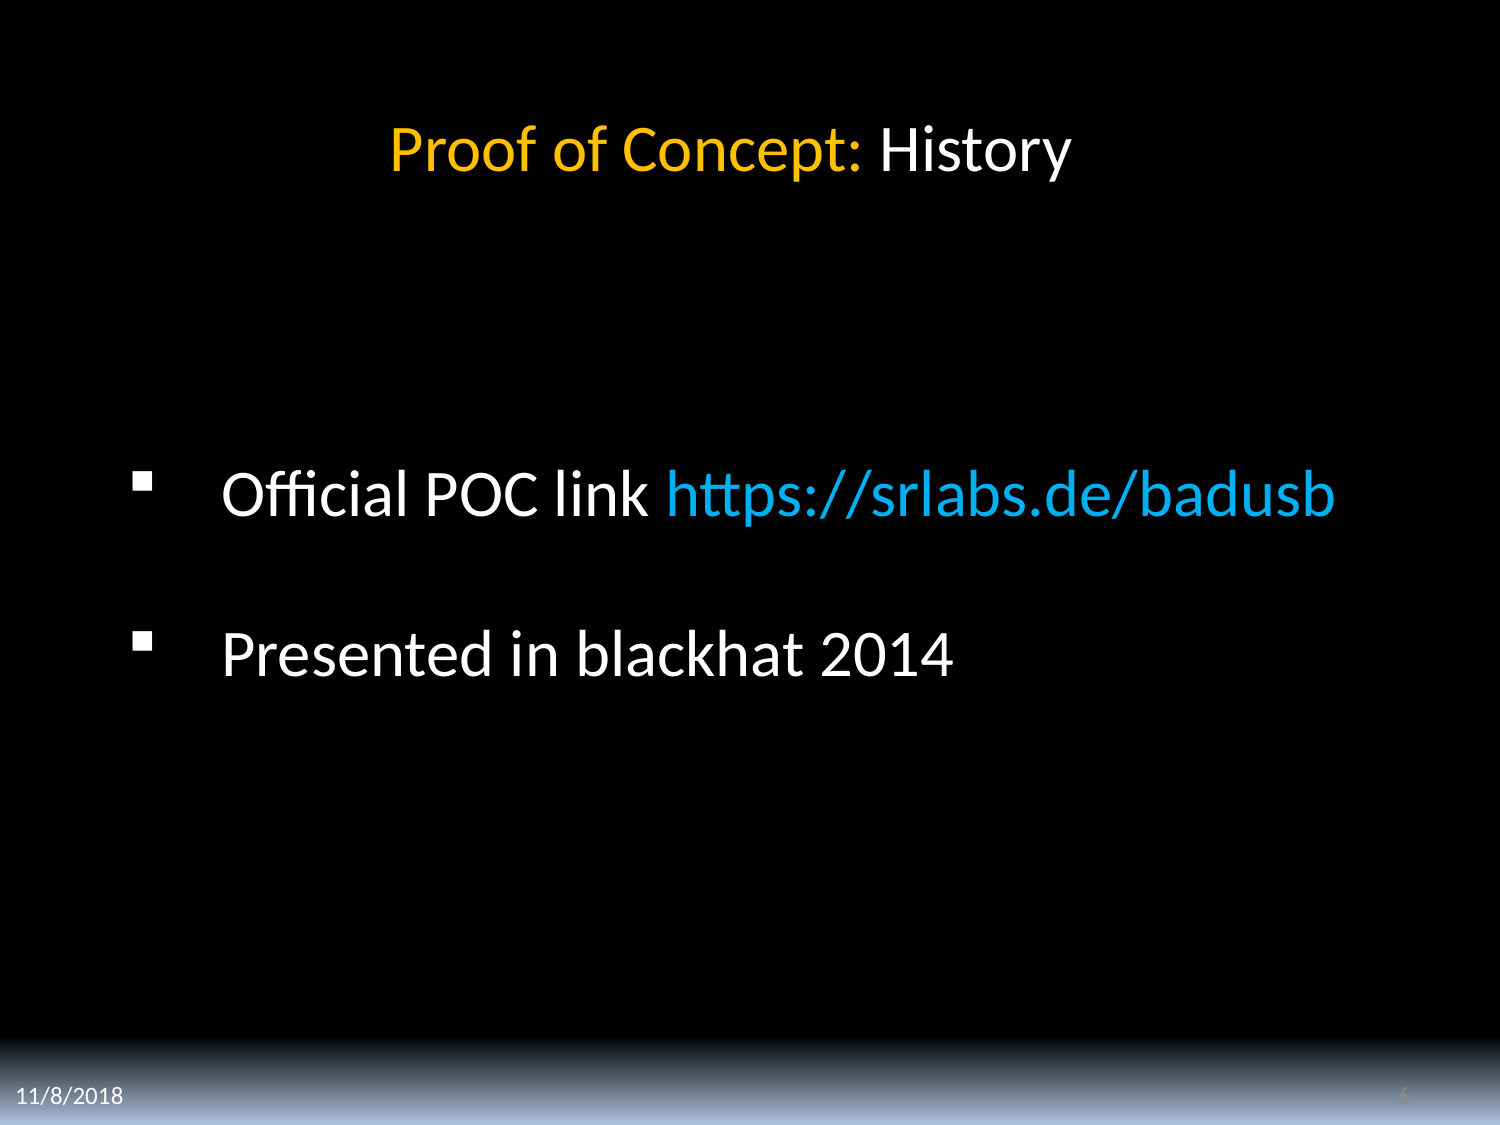

Proof of Concept: History
Official POC link https://srlabs.de/badusb

Presented in blackhat 2014
11/8/2018
6